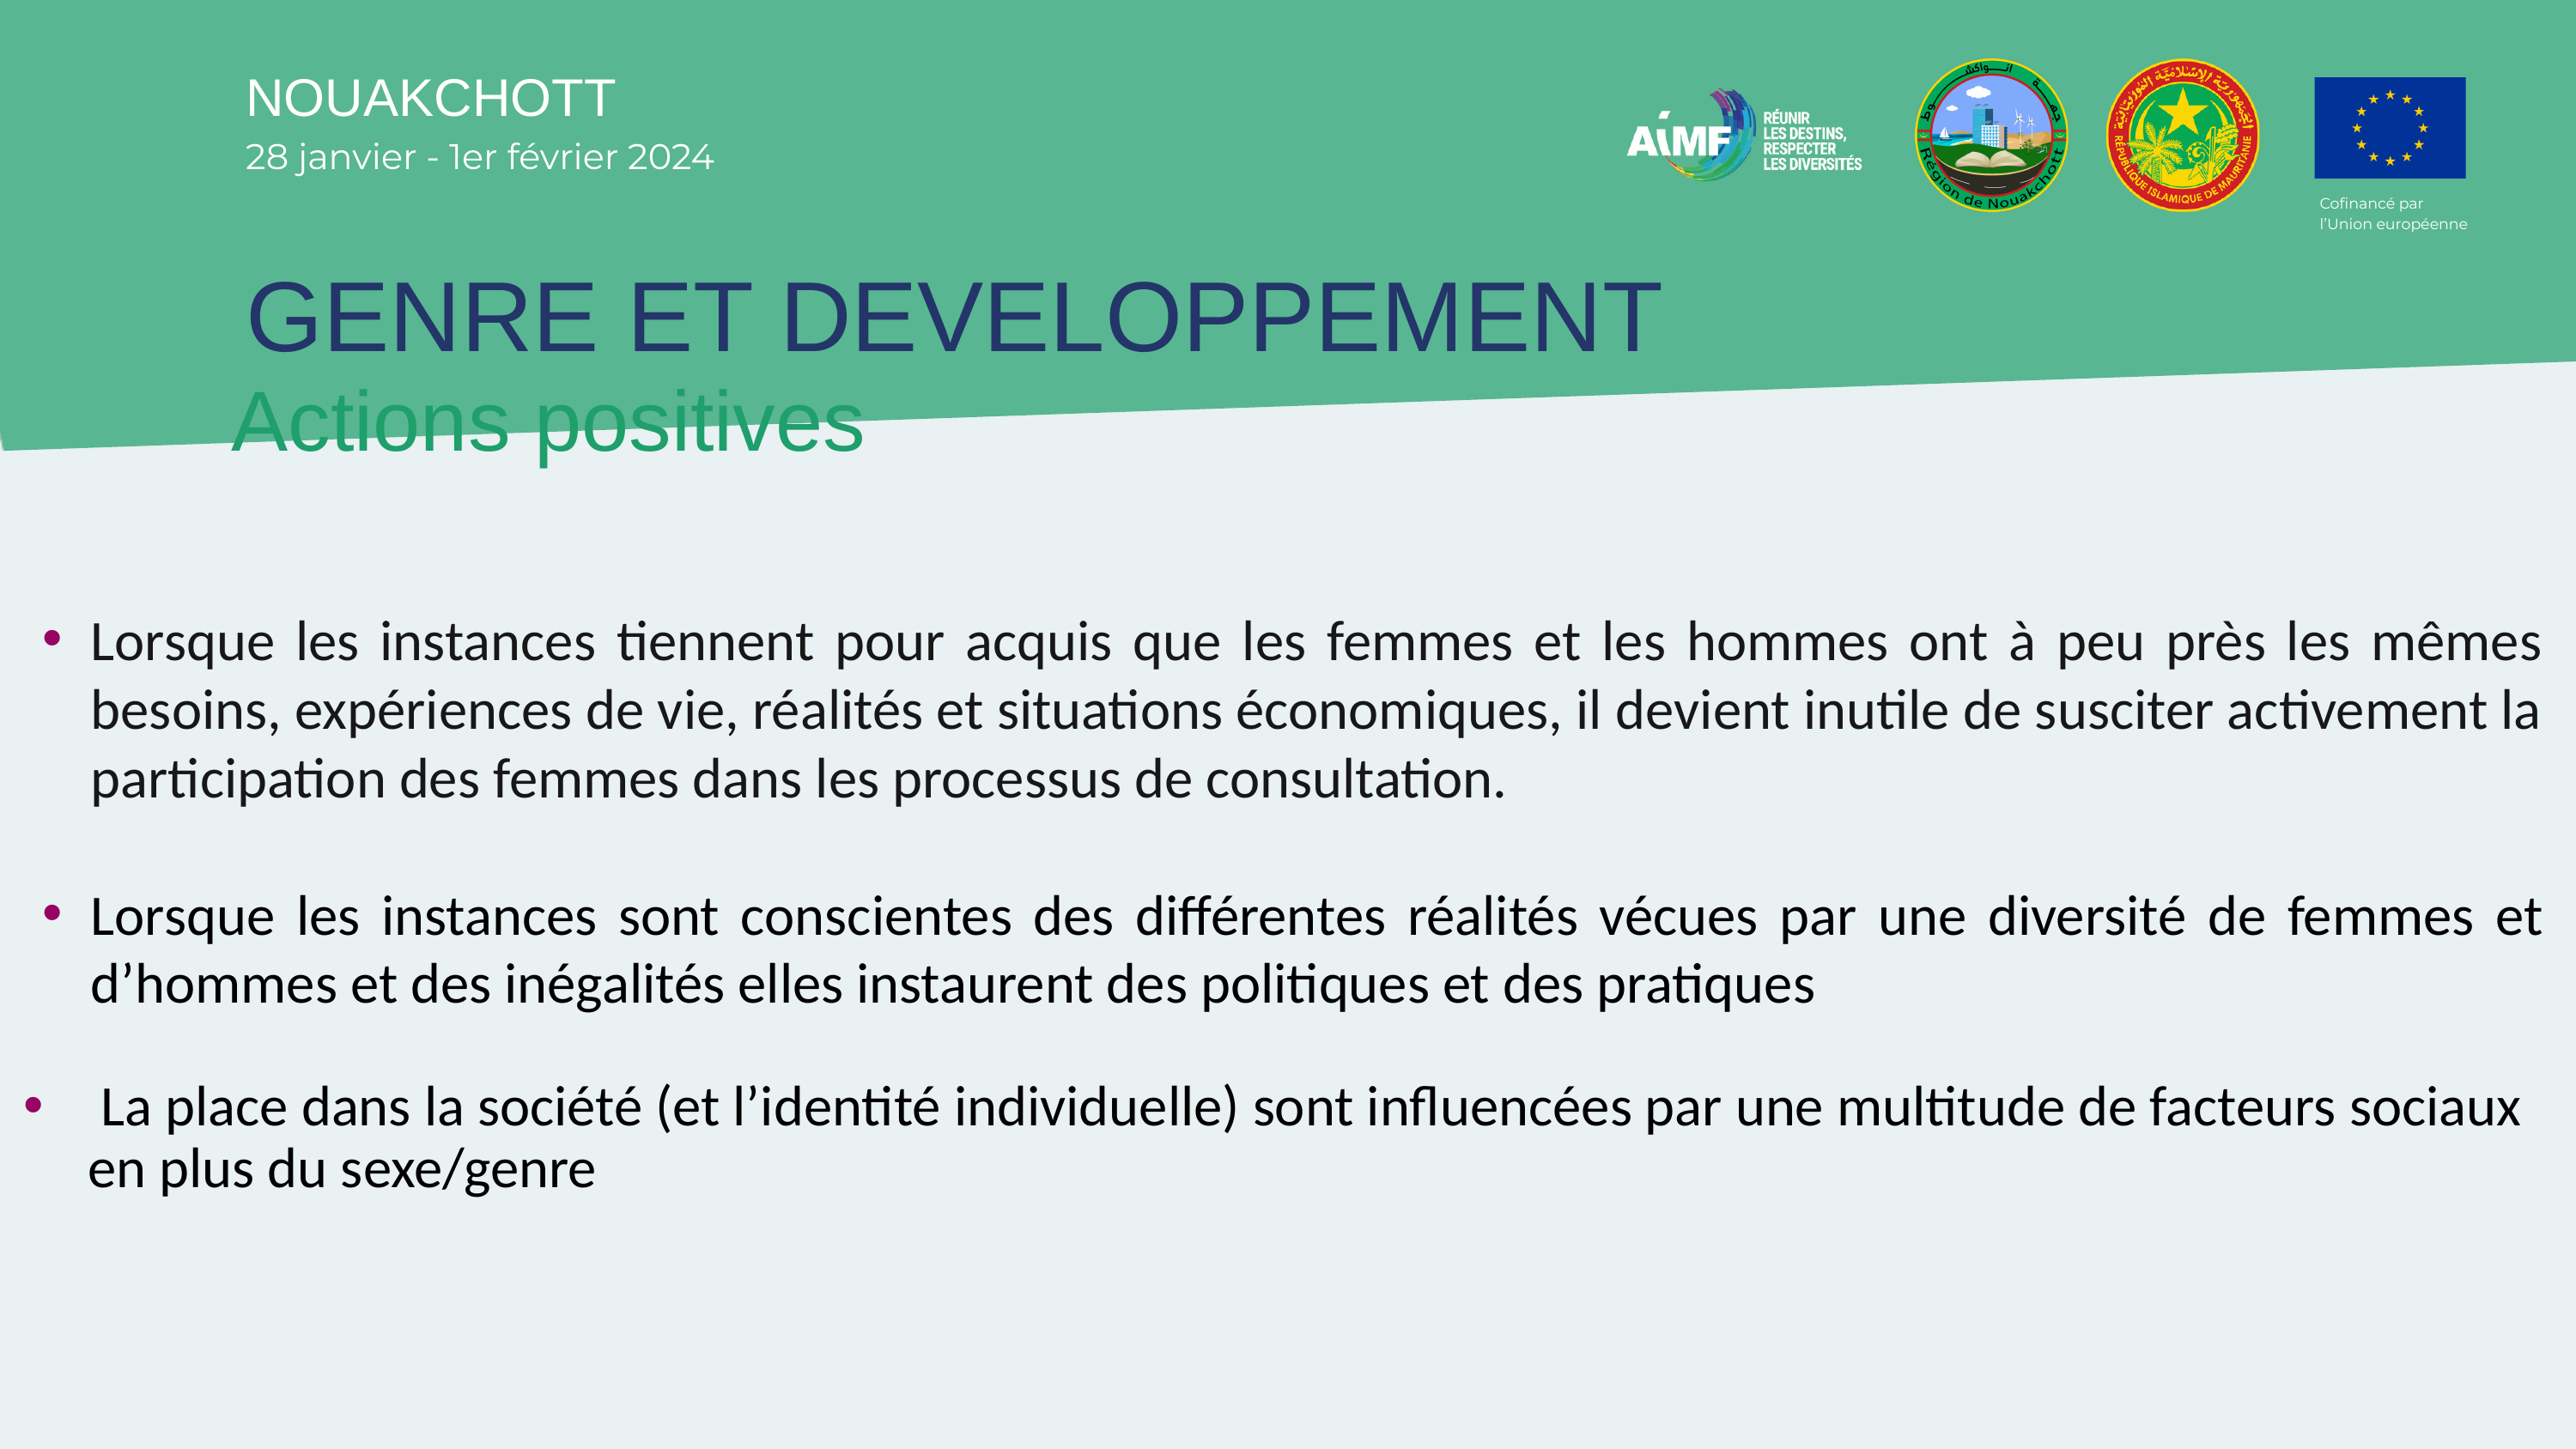

NOUAKCHOTT
28 janvier - 1er février 2024

Cofinancé par l’Union européenne
GENRE ET DEVELOPPEMENT
Actions positives

Lorsque les instances tiennent pour acquis que les femmes et les hommes ont à peu près les mêmes besoins, expériences de vie, réalités et situations économiques, il devient inutile de susciter activement la participation des femmes dans les processus de consultation.

Lorsque les instances sont conscientes des différentes réalités vécues par une diversité de femmes et d’hommes et des inégalités elles instaurent des politiques et des pratiques

 La place dans la société (et l’identité individuelle) sont influencées par une multitude de facteurs sociaux en plus du sexe/genre